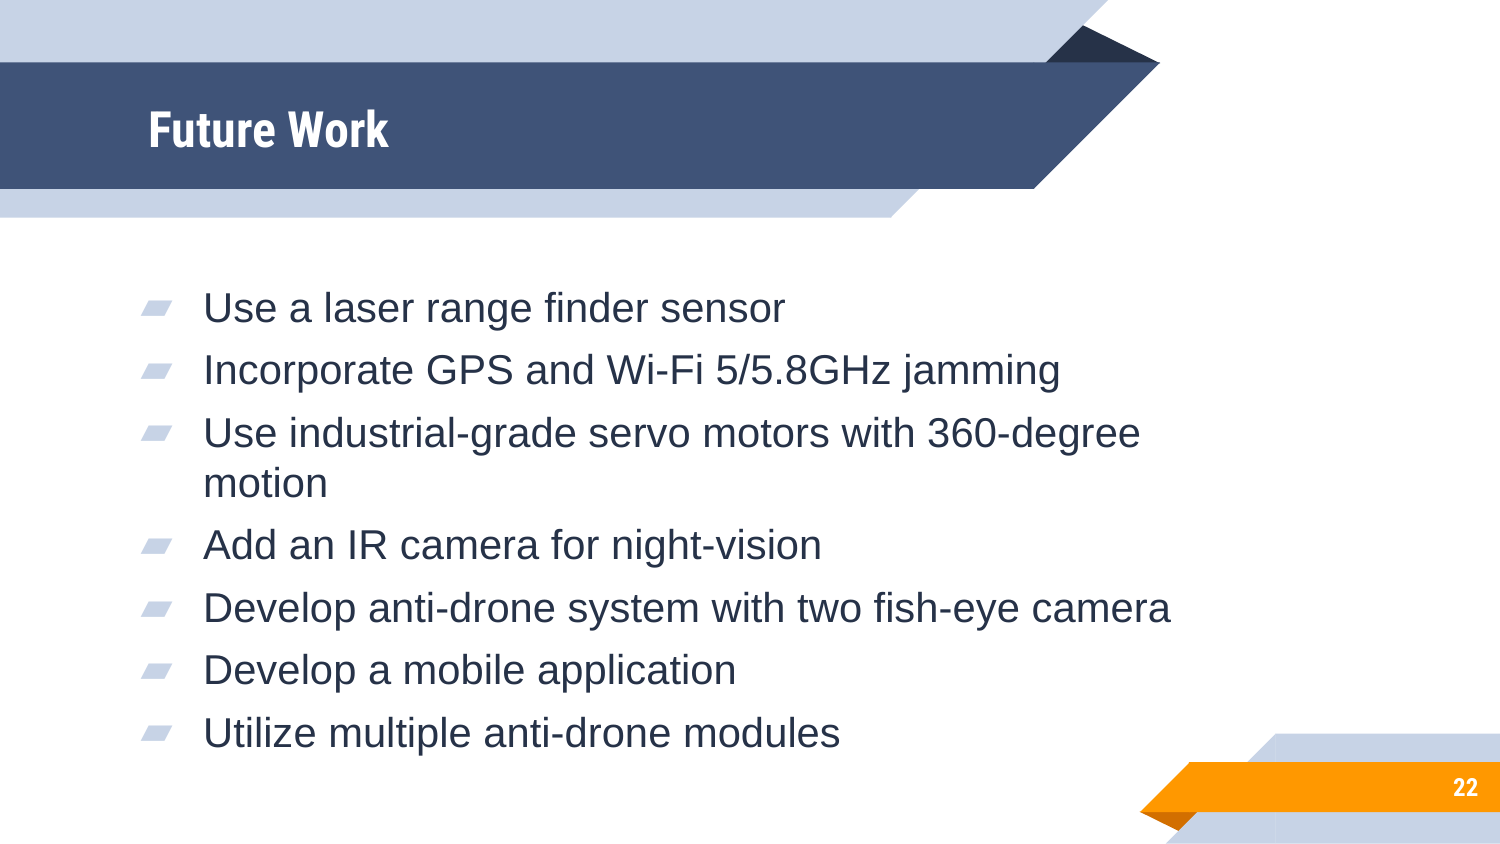

# Future Work
Use a laser range finder sensor
Incorporate GPS and Wi-Fi 5/5.8GHz jamming
Use industrial-grade servo motors with 360-degree motion
Add an IR camera for night-vision
Develop anti-drone system with two fish-eye camera
Develop a mobile application
Utilize multiple anti-drone modules

22